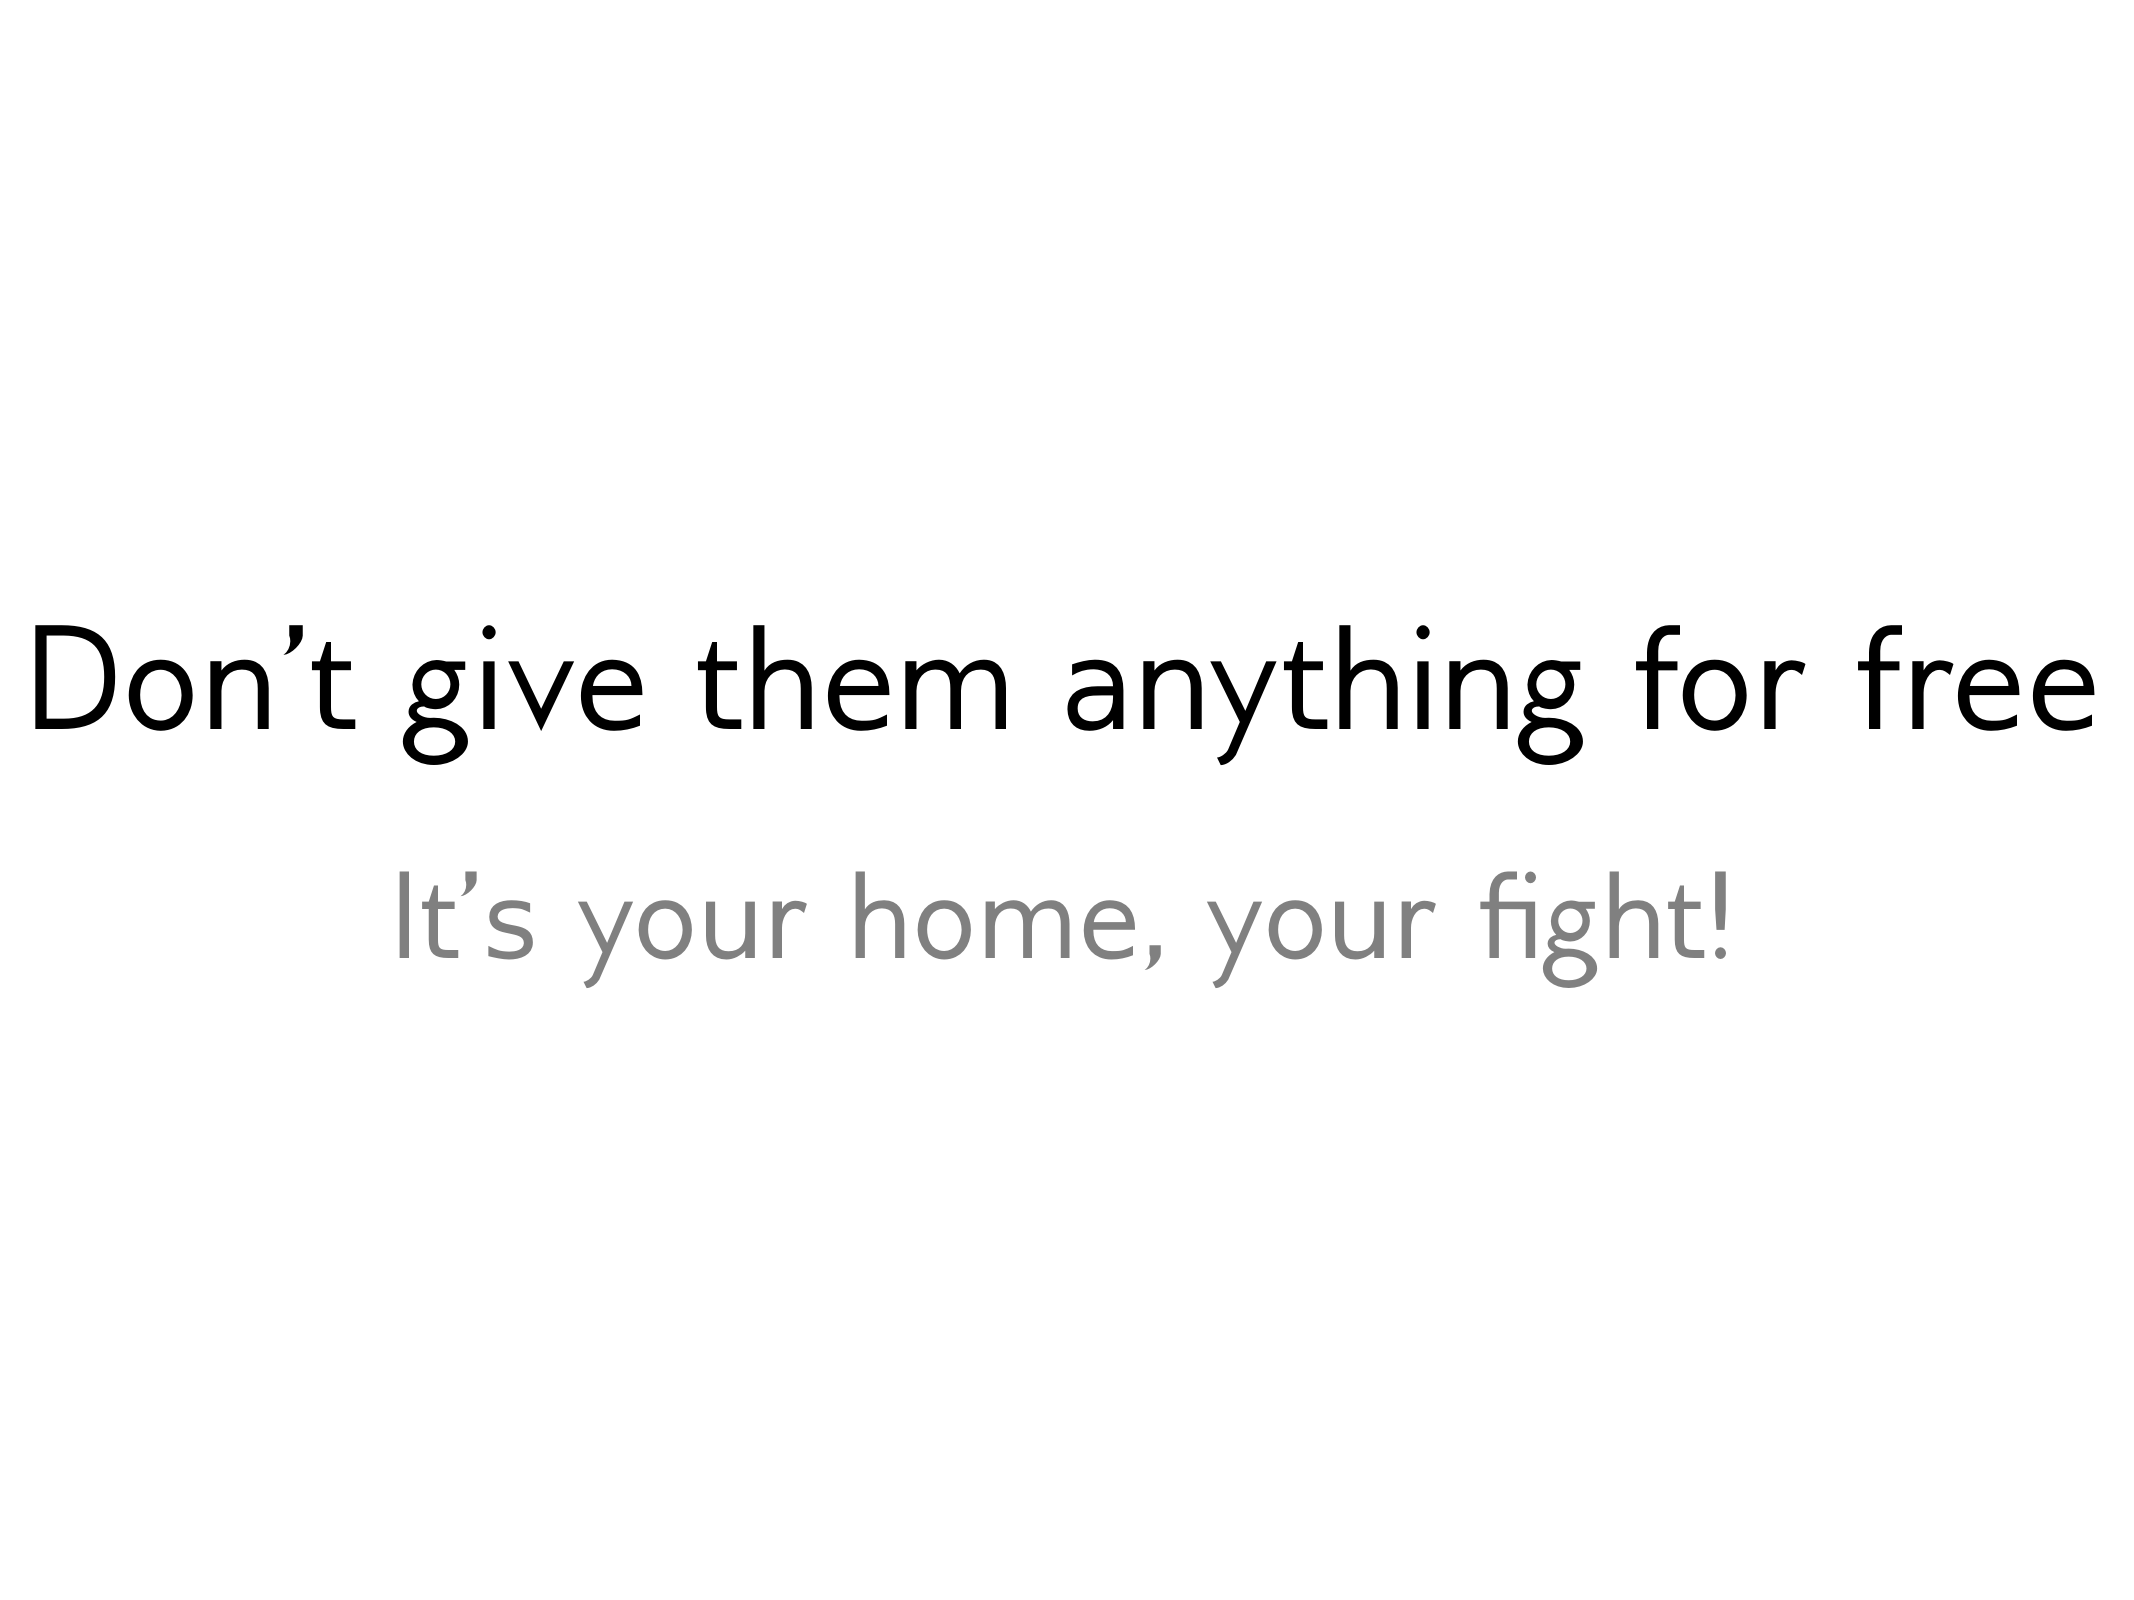

Don’t give them anything for free
It’s your home, your fight!